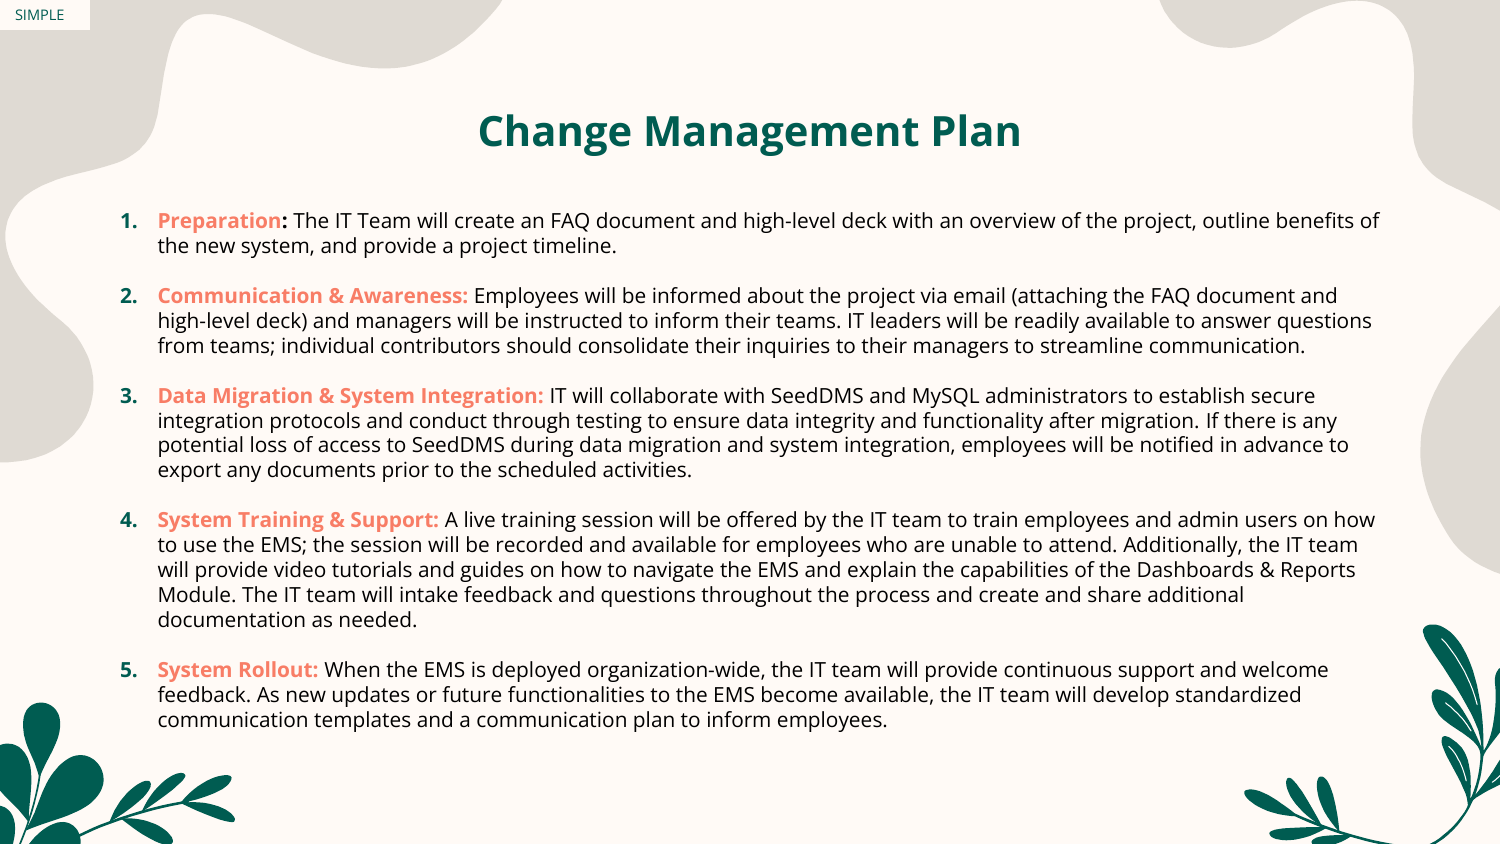

SIMPLE
# Change Management Plan
Preparation: The IT Team will create an FAQ document and high-level deck with an overview of the project, outline benefits of the new system, and provide a project timeline.
Communication & Awareness: Employees will be informed about the project via email (attaching the FAQ document and high-level deck) and managers will be instructed to inform their teams. IT leaders will be readily available to answer questions from teams; individual contributors should consolidate their inquiries to their managers to streamline communication.
Data Migration & System Integration: IT will collaborate with SeedDMS and MySQL administrators to establish secure integration protocols and conduct through testing to ensure data integrity and functionality after migration. If there is any potential loss of access to SeedDMS during data migration and system integration, employees will be notified in advance to export any documents prior to the scheduled activities.

System Training & Support: A live training session will be offered by the IT team to train employees and admin users on how to use the EMS; the session will be recorded and available for employees who are unable to attend. Additionally, the IT team will provide video tutorials and guides on how to navigate the EMS and explain the capabilities of the Dashboards & Reports Module. The IT team will intake feedback and questions throughout the process and create and share additional documentation as needed.

System Rollout: When the EMS is deployed organization-wide, the IT team will provide continuous support and welcome feedback. As new updates or future functionalities to the EMS become available, the IT team will develop standardized communication templates and a communication plan to inform employees.